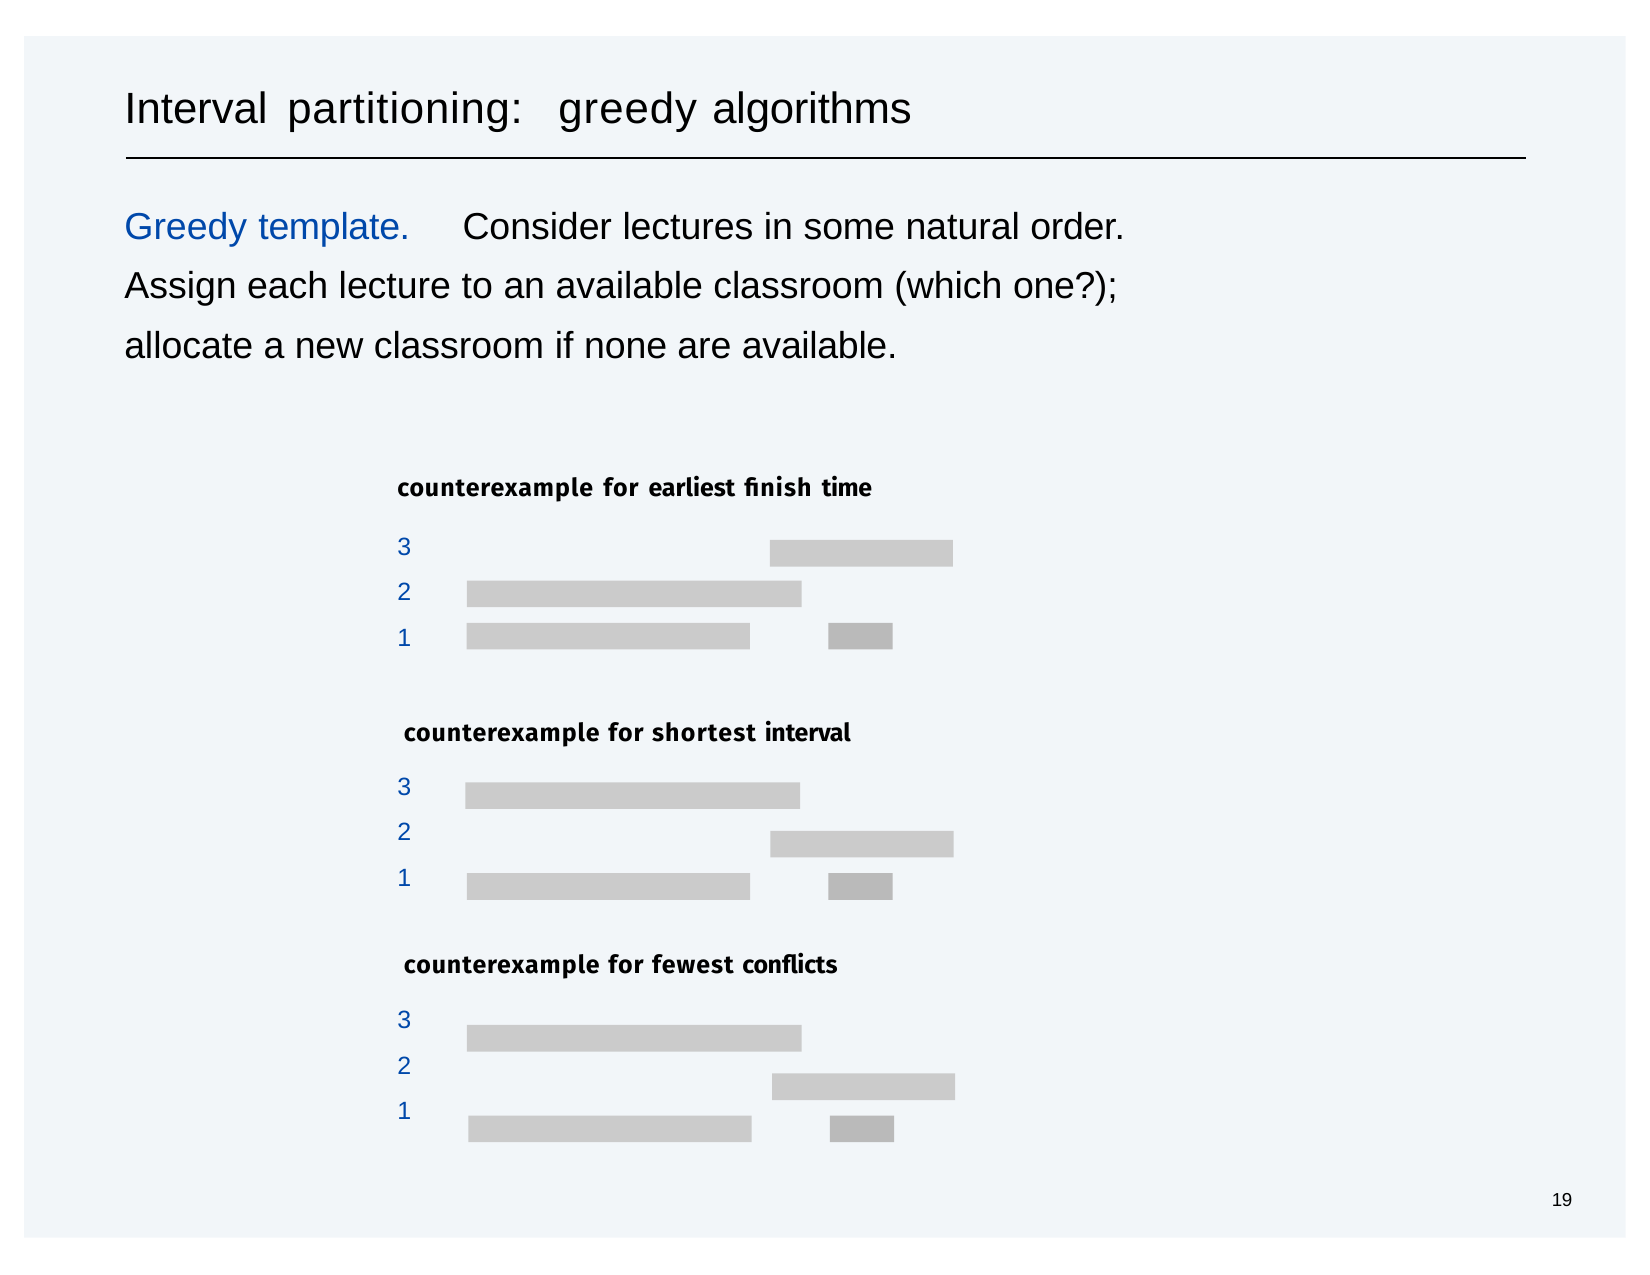

# Interval partitioning:	greedy algorithms

Greedy template.	Consider lectures in some natural order. Assign each lecture to an available classroom (which one?); allocate a new classroom if none are available.
counterexample for earliest finish time
3
2
1

counterexample for shortest interval
3
2
1

counterexample for fewest conflicts
3
2
1

19